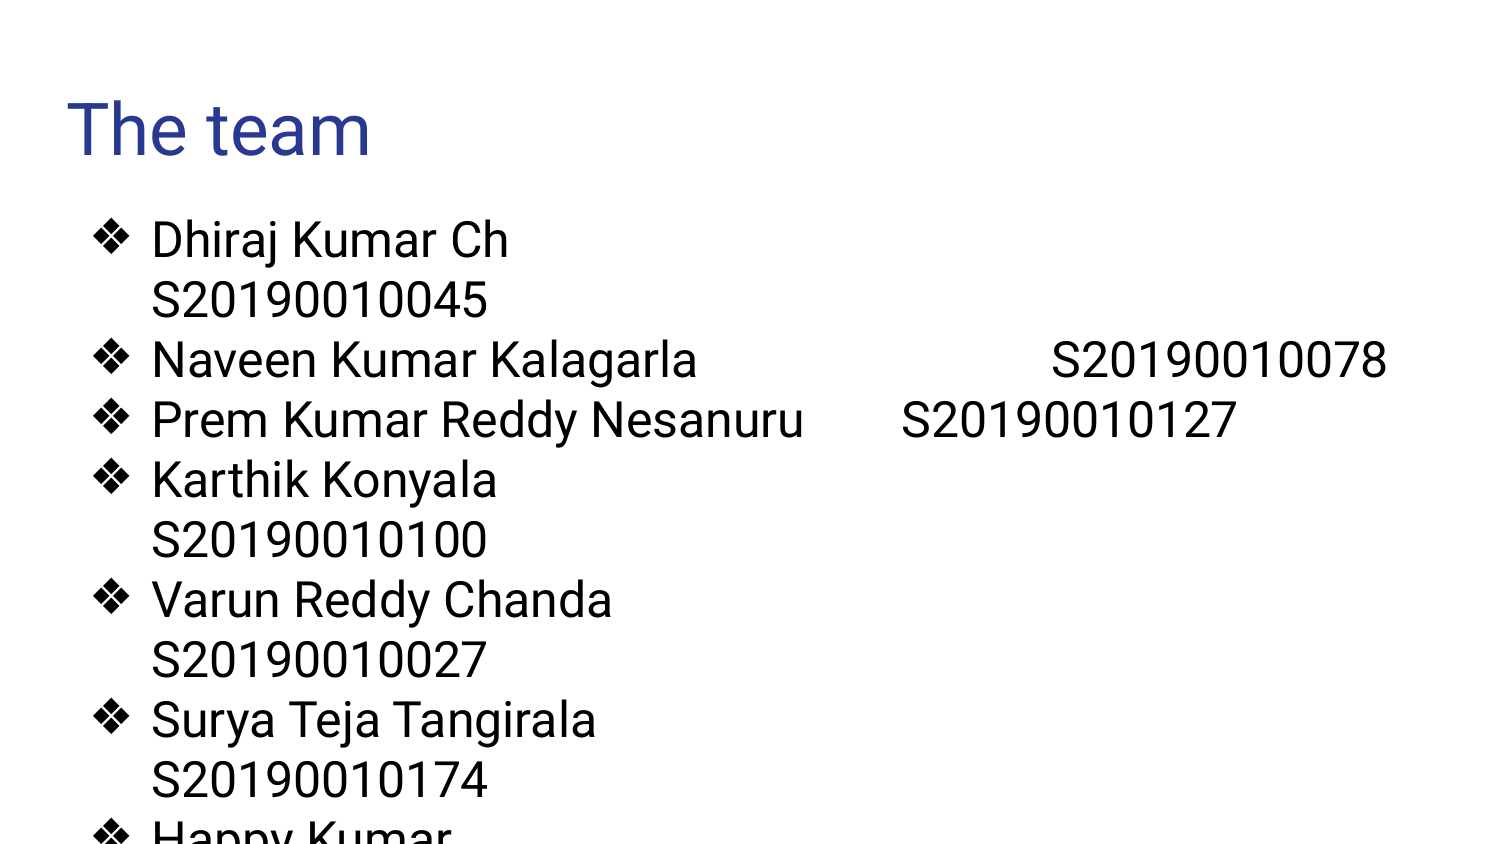

# The team
Dhiraj Kumar Ch 						S20190010045
Naveen Kumar Kalagarla 			S20190010078
Prem Kumar Reddy Nesanuru  	S20190010127
Karthik Konyala 	 					S20190010100
Varun Reddy Chanda  				S20190010027
Surya Teja Tangirala  				S20190010174
Happy Kumar 						S20190010061
Gudda Vikram   						S20190010055